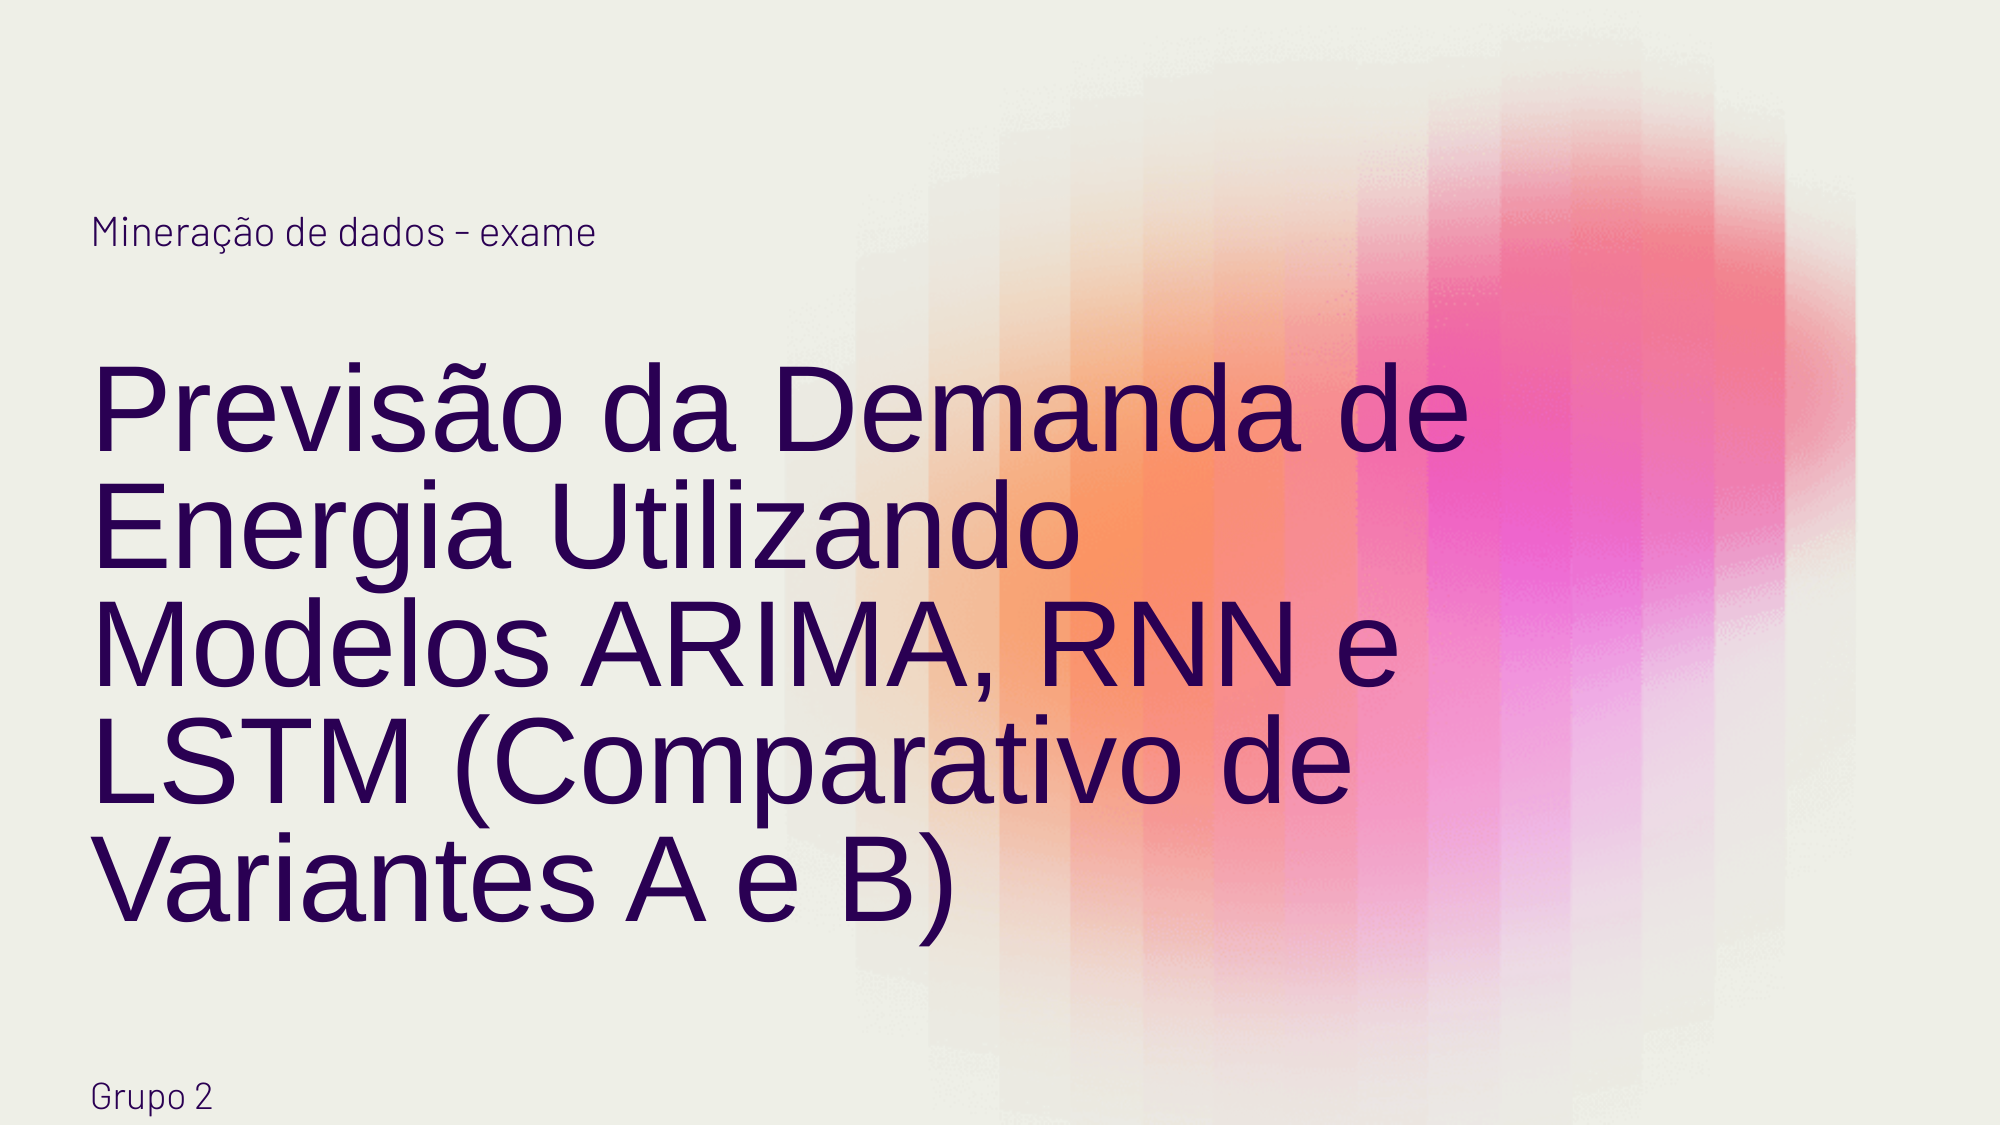

Mineração de dados - exame
# Previsão da Demanda de Energia Utilizando Modelos ARIMA, RNN e LSTM (Comparativo de Variantes A e B)
Grupo 2